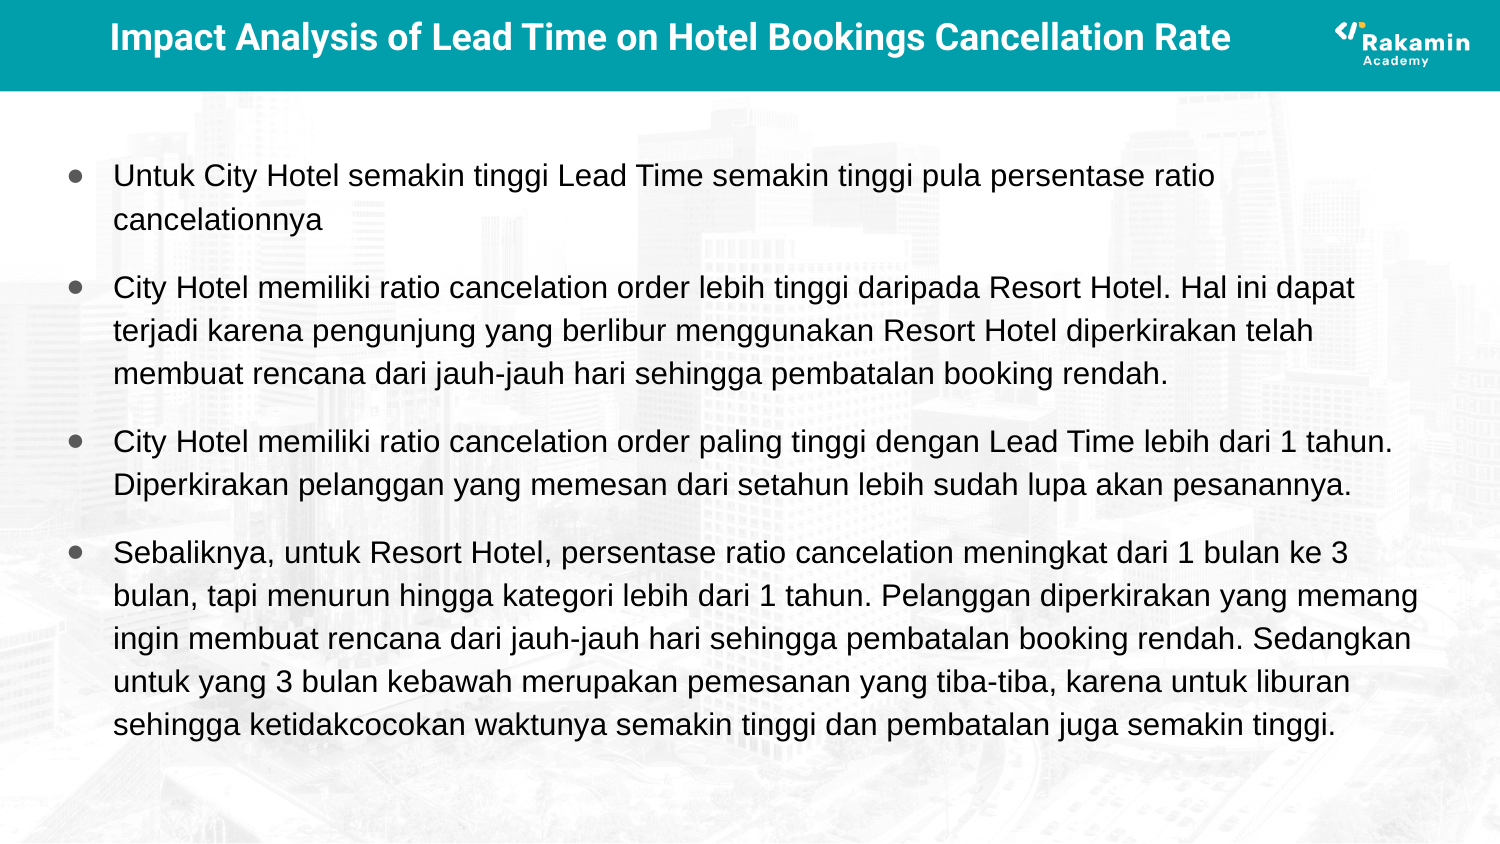

# Impact Analysis of Lead Time on Hotel Bookings Cancellation Rate
Untuk City Hotel semakin tinggi Lead Time semakin tinggi pula persentase ratio cancelationnya
City Hotel memiliki ratio cancelation order lebih tinggi daripada Resort Hotel. Hal ini dapat terjadi karena pengunjung yang berlibur menggunakan Resort Hotel diperkirakan telah membuat rencana dari jauh-jauh hari sehingga pembatalan booking rendah.
City Hotel memiliki ratio cancelation order paling tinggi dengan Lead Time lebih dari 1 tahun. Diperkirakan pelanggan yang memesan dari setahun lebih sudah lupa akan pesanannya.
Sebaliknya, untuk Resort Hotel, persentase ratio cancelation meningkat dari 1 bulan ke 3 bulan, tapi menurun hingga kategori lebih dari 1 tahun. Pelanggan diperkirakan yang memang ingin membuat rencana dari jauh-jauh hari sehingga pembatalan booking rendah. Sedangkan untuk yang 3 bulan kebawah merupakan pemesanan yang tiba-tiba, karena untuk liburan sehingga ketidakcocokan waktunya semakin tinggi dan pembatalan juga semakin tinggi.